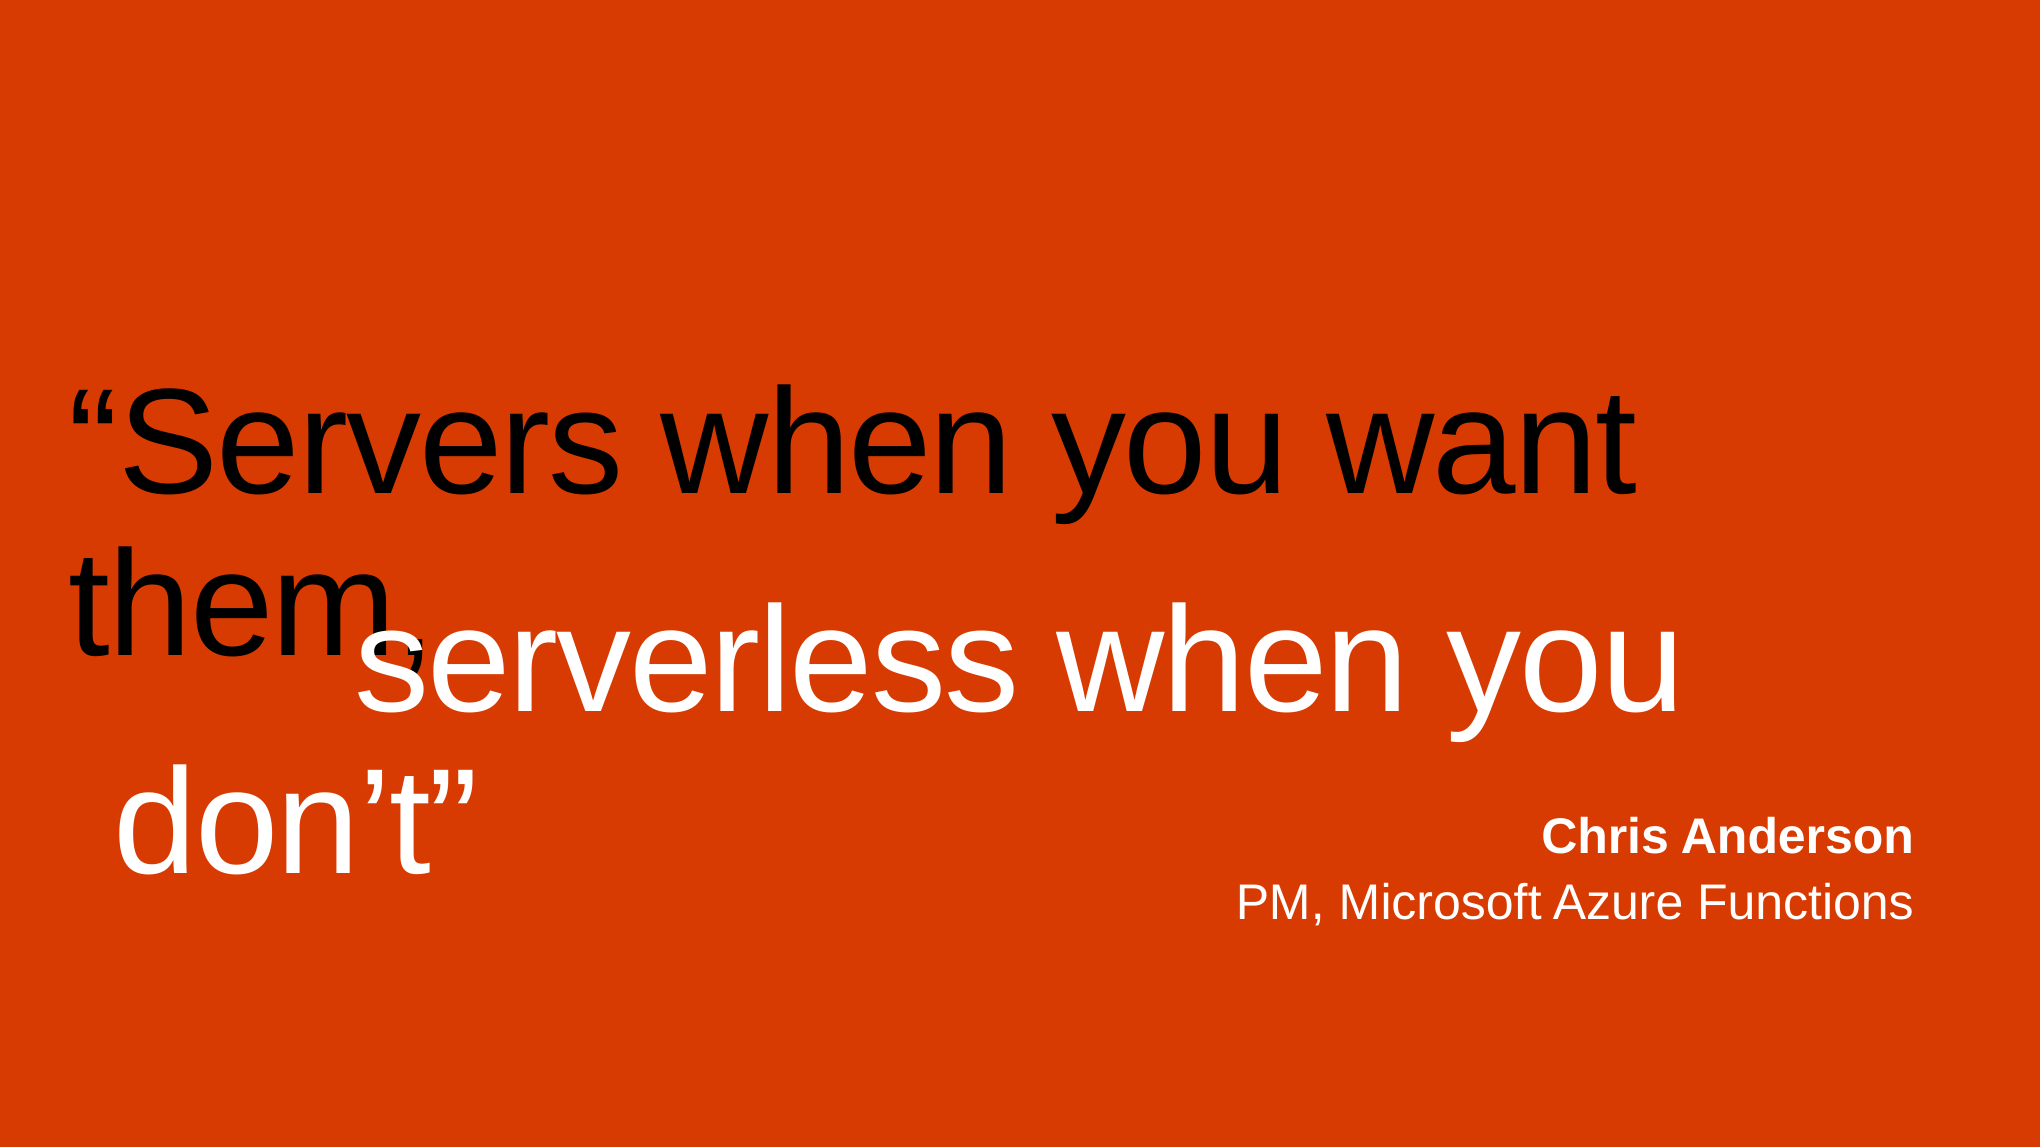

# “Servers when you want them,
      serverless when you don’t”
Chris Anderson
PM, Microsoft Azure Functions